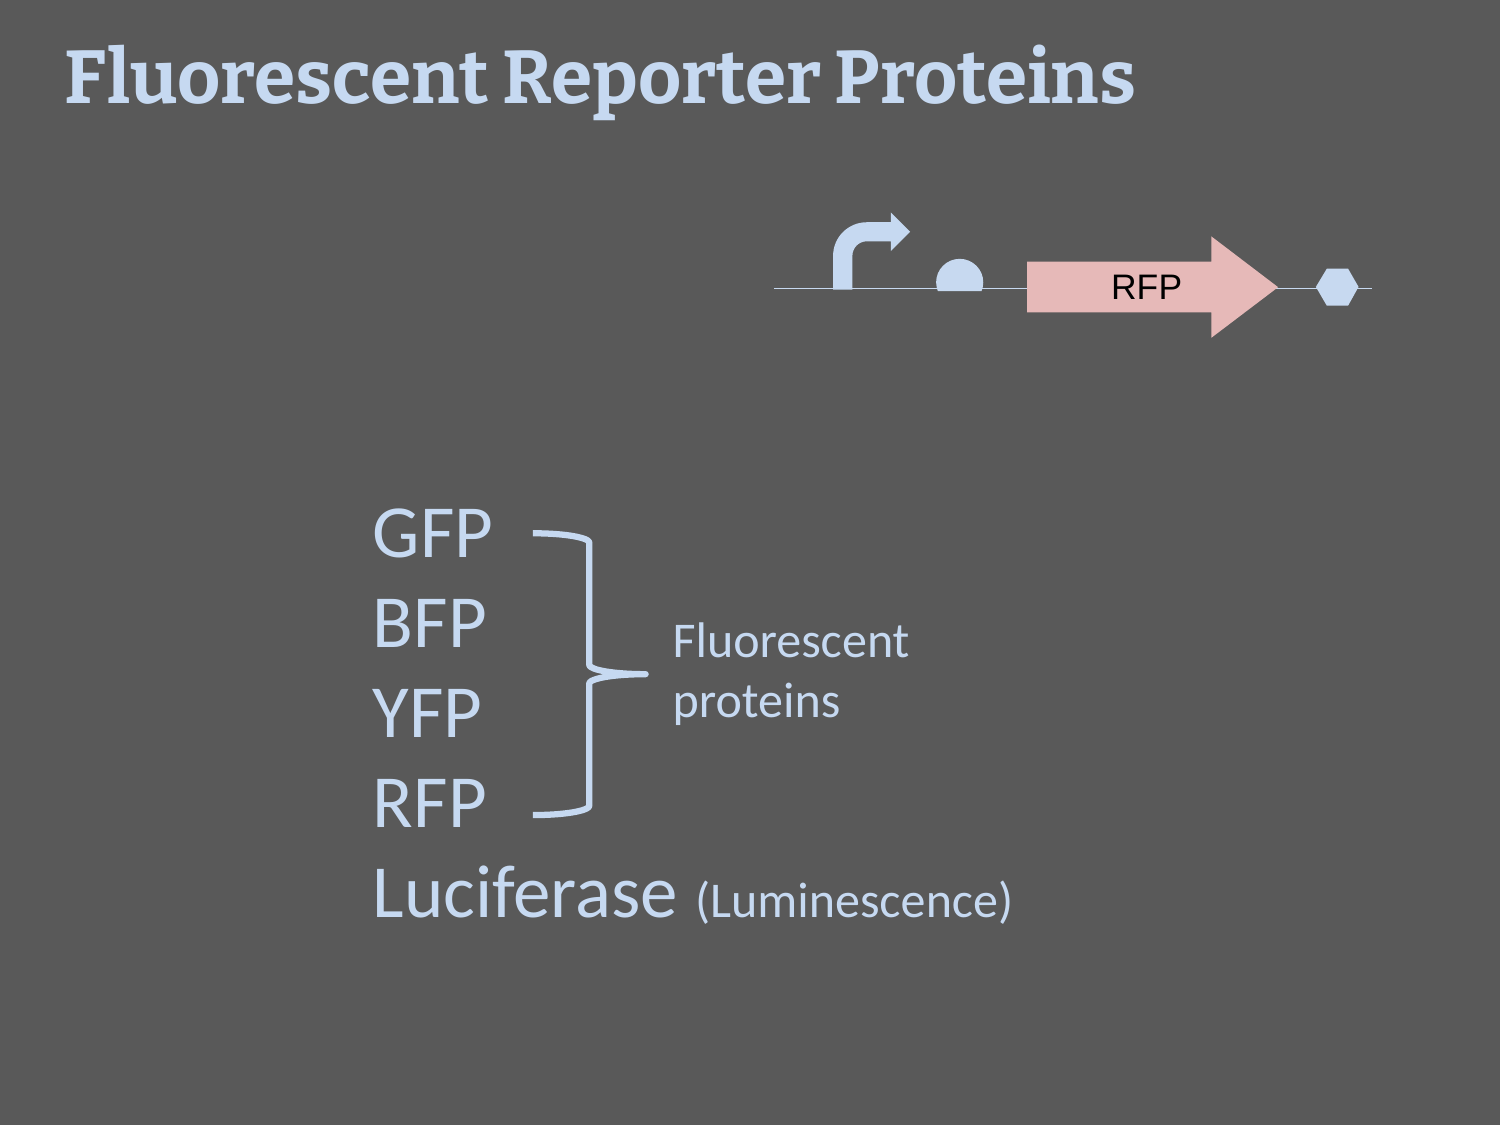

Fluorescent Reporter Proteins

RFP

GFP
BFP
YFP
RFP
Luciferase (Luminescence)

Fluorescent proteins